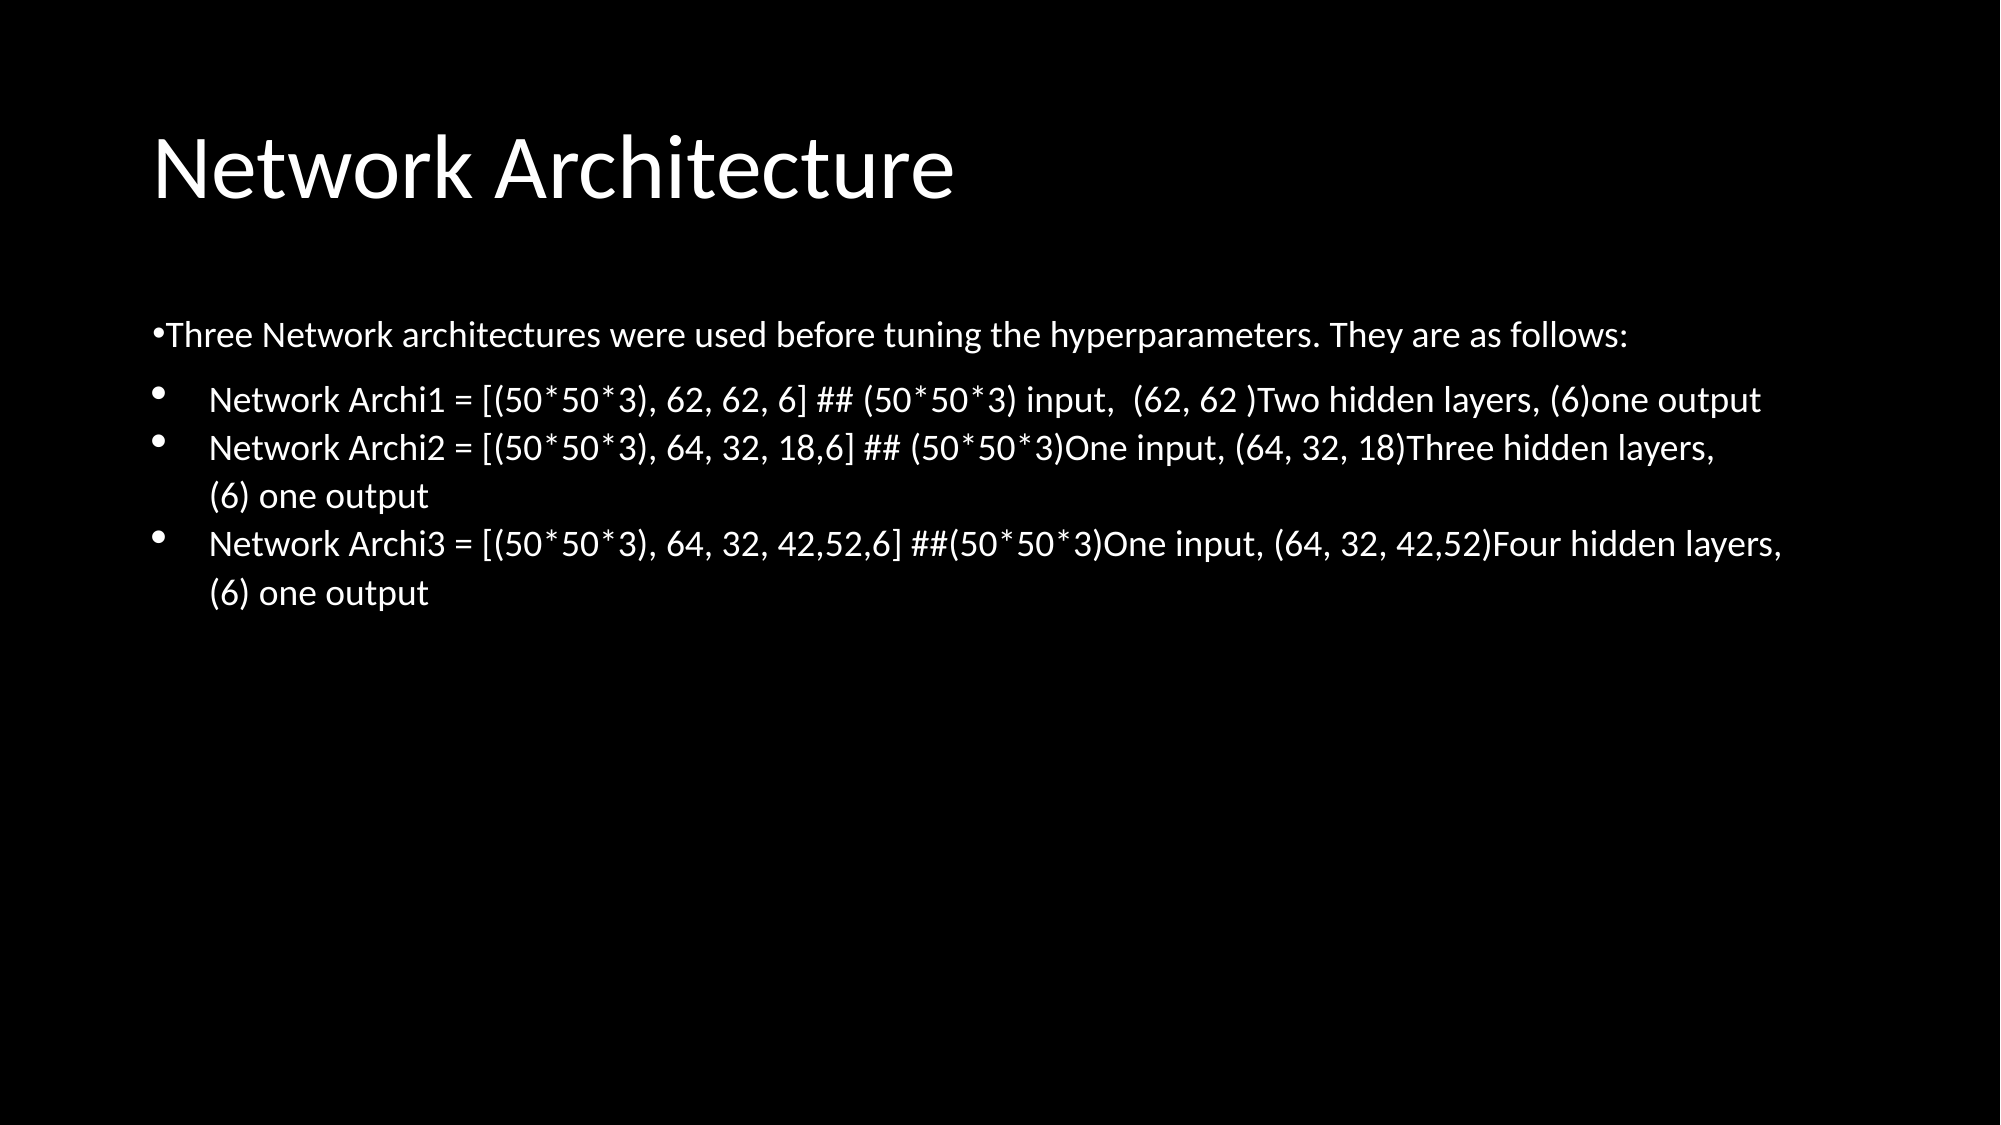

# Network Architecture
Three Network architectures were used before tuning the hyperparameters. They are as follows:
Network Archi1 = [(50*50*3), 62, 62, 6] ## (50*50*3) input,  (62, 62 )Two hidden layers, (6)one output
Network Archi2 = [(50*50*3), 64, 32, 18,6] ## (50*50*3)One input, (64, 32, 18)Three hidden layers,(6) one output
Network Archi3 = [(50*50*3), 64, 32, 42,52,6] ##(50*50*3)One input, (64, 32, 42,52)Four hidden layers,(6) one output